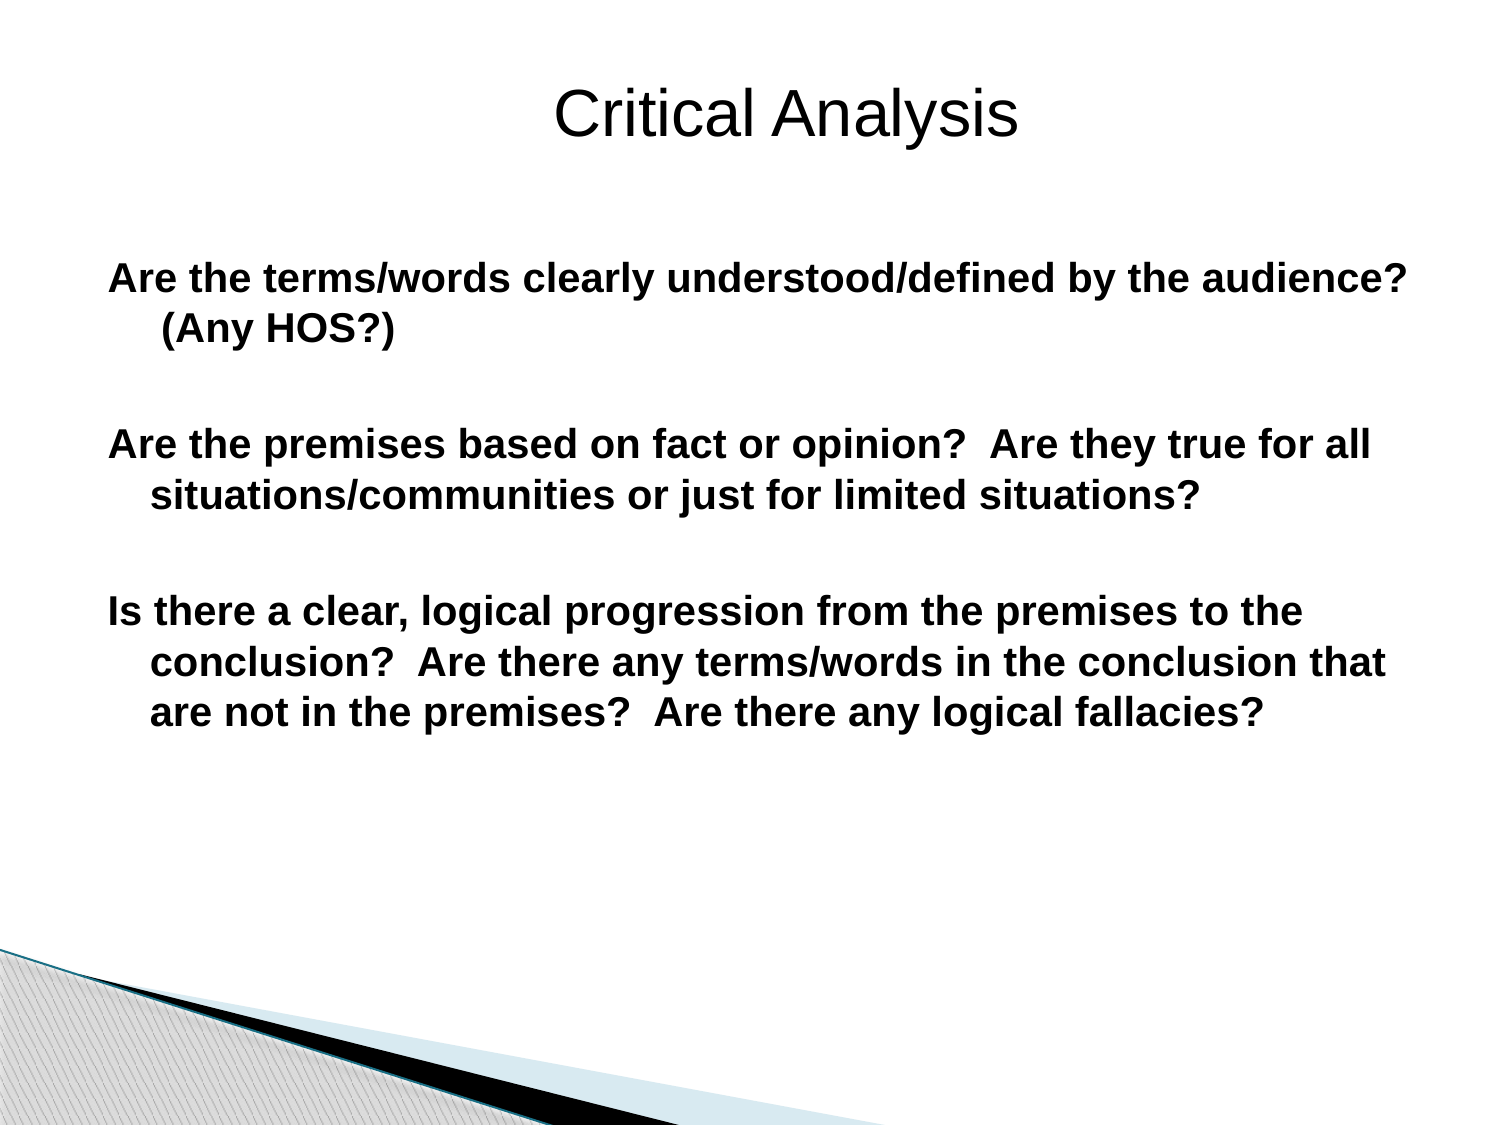

Critical Analysis
Are the terms/words clearly understood/defined by the audience?  (Any HOS?)

Are the premises based on fact or opinion?  Are they true for all situations/communities or just for limited situations?

Is there a clear, logical progression from the premises to the conclusion?  Are there any terms/words in the conclusion that are not in the premises?  Are there any logical fallacies?